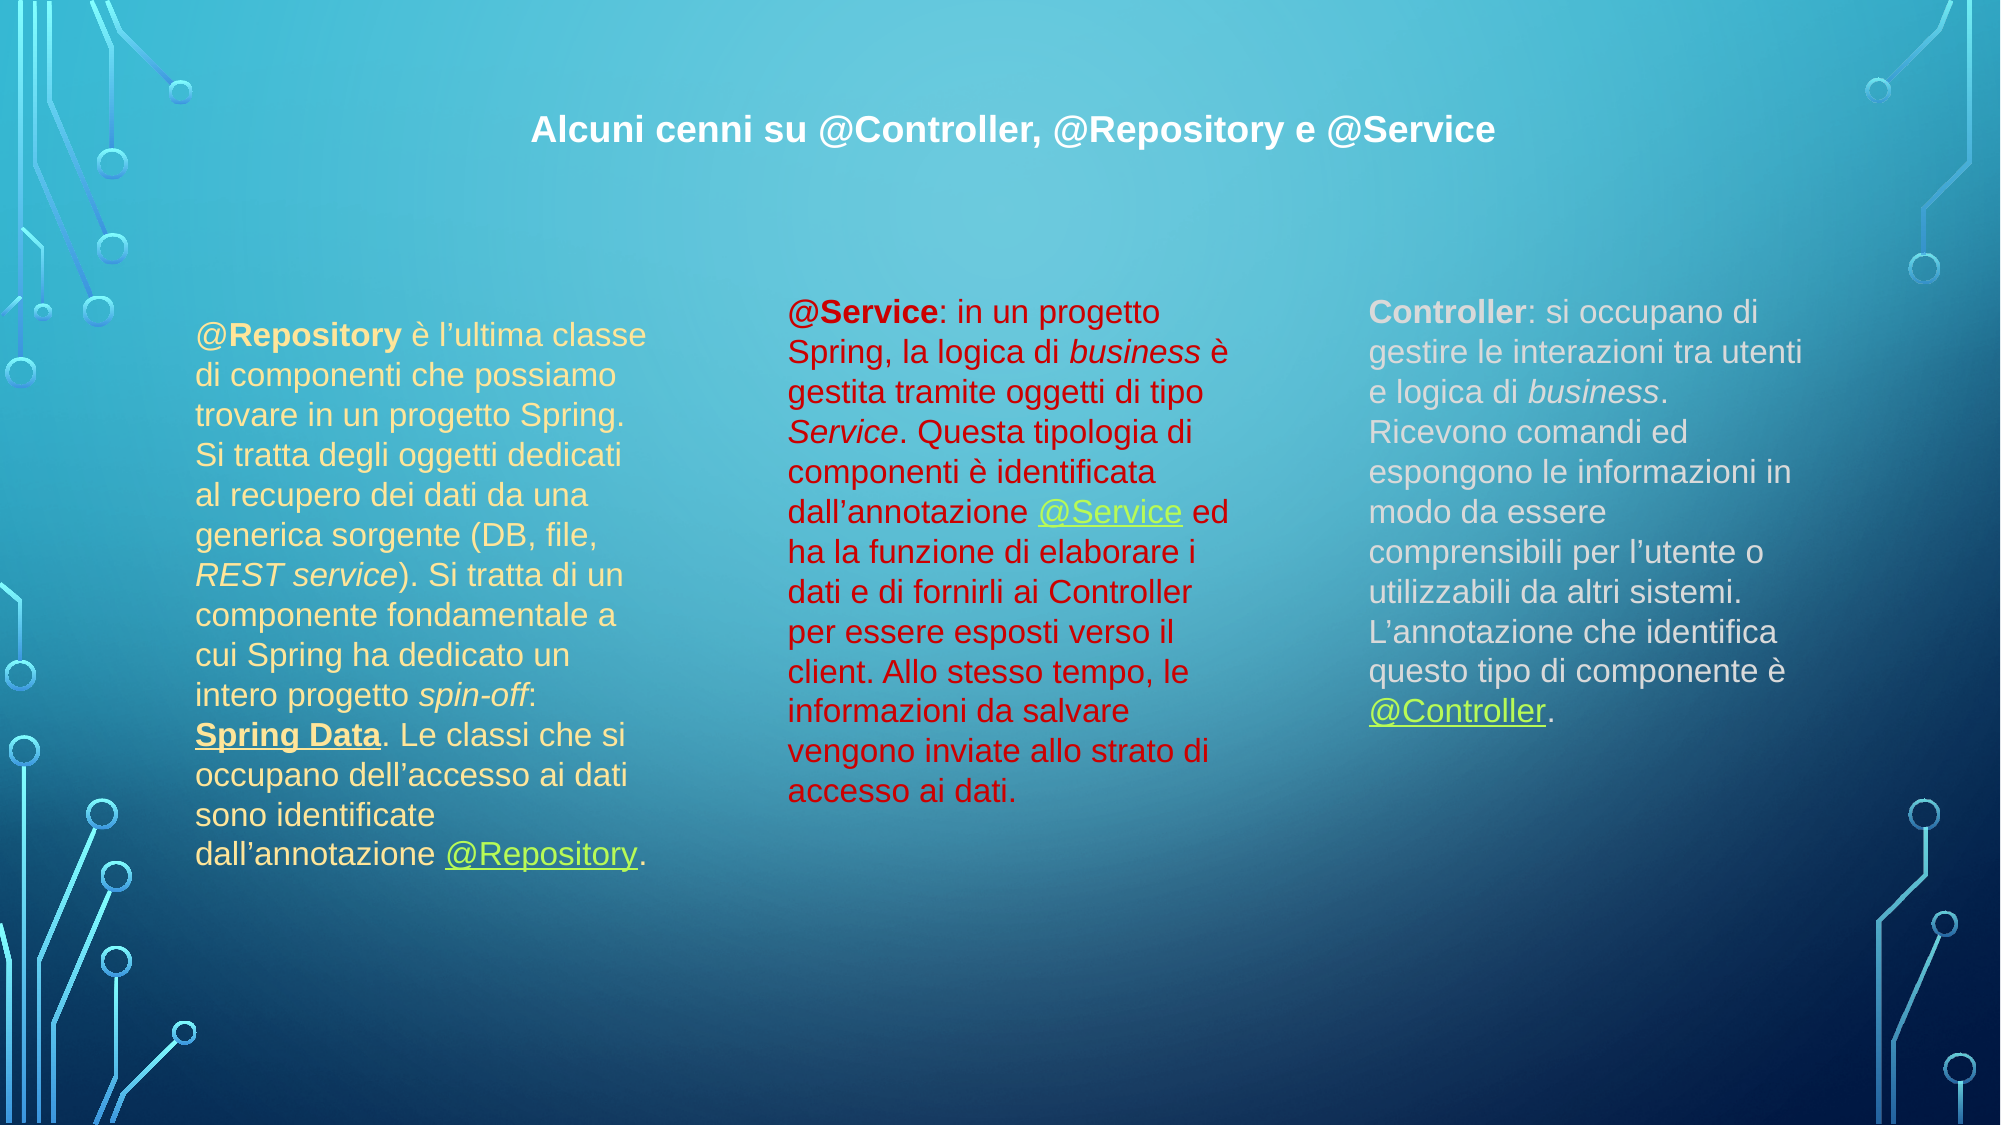

Alcuni cenni su @Controller, @Repository e @Service
@Repository è l’ultima classe di componenti che possiamo trovare in un progetto Spring. Si tratta degli oggetti dedicati al recupero dei dati da una generica sorgente (DB, file, REST service). Si tratta di un componente fondamentale a cui Spring ha dedicato un intero progetto spin-off: Spring Data. Le classi che si occupano dell’accesso ai dati sono identificate dall’annotazione @Repository.
@Service: in un progetto Spring, la logica di business è gestita tramite oggetti di tipo Service. Questa tipologia di componenti è identificata dall’annotazione @Service ed ha la funzione di elaborare i dati e di fornirli ai Controller per essere esposti verso il client. Allo stesso tempo, le informazioni da salvare vengono inviate allo strato di accesso ai dati.
Controller: si occupano di gestire le interazioni tra utenti e logica di business. Ricevono comandi ed espongono le informazioni in modo da essere comprensibili per l’utente o utilizzabili da altri sistemi. L’annotazione che identifica questo tipo di componente è @Controller.